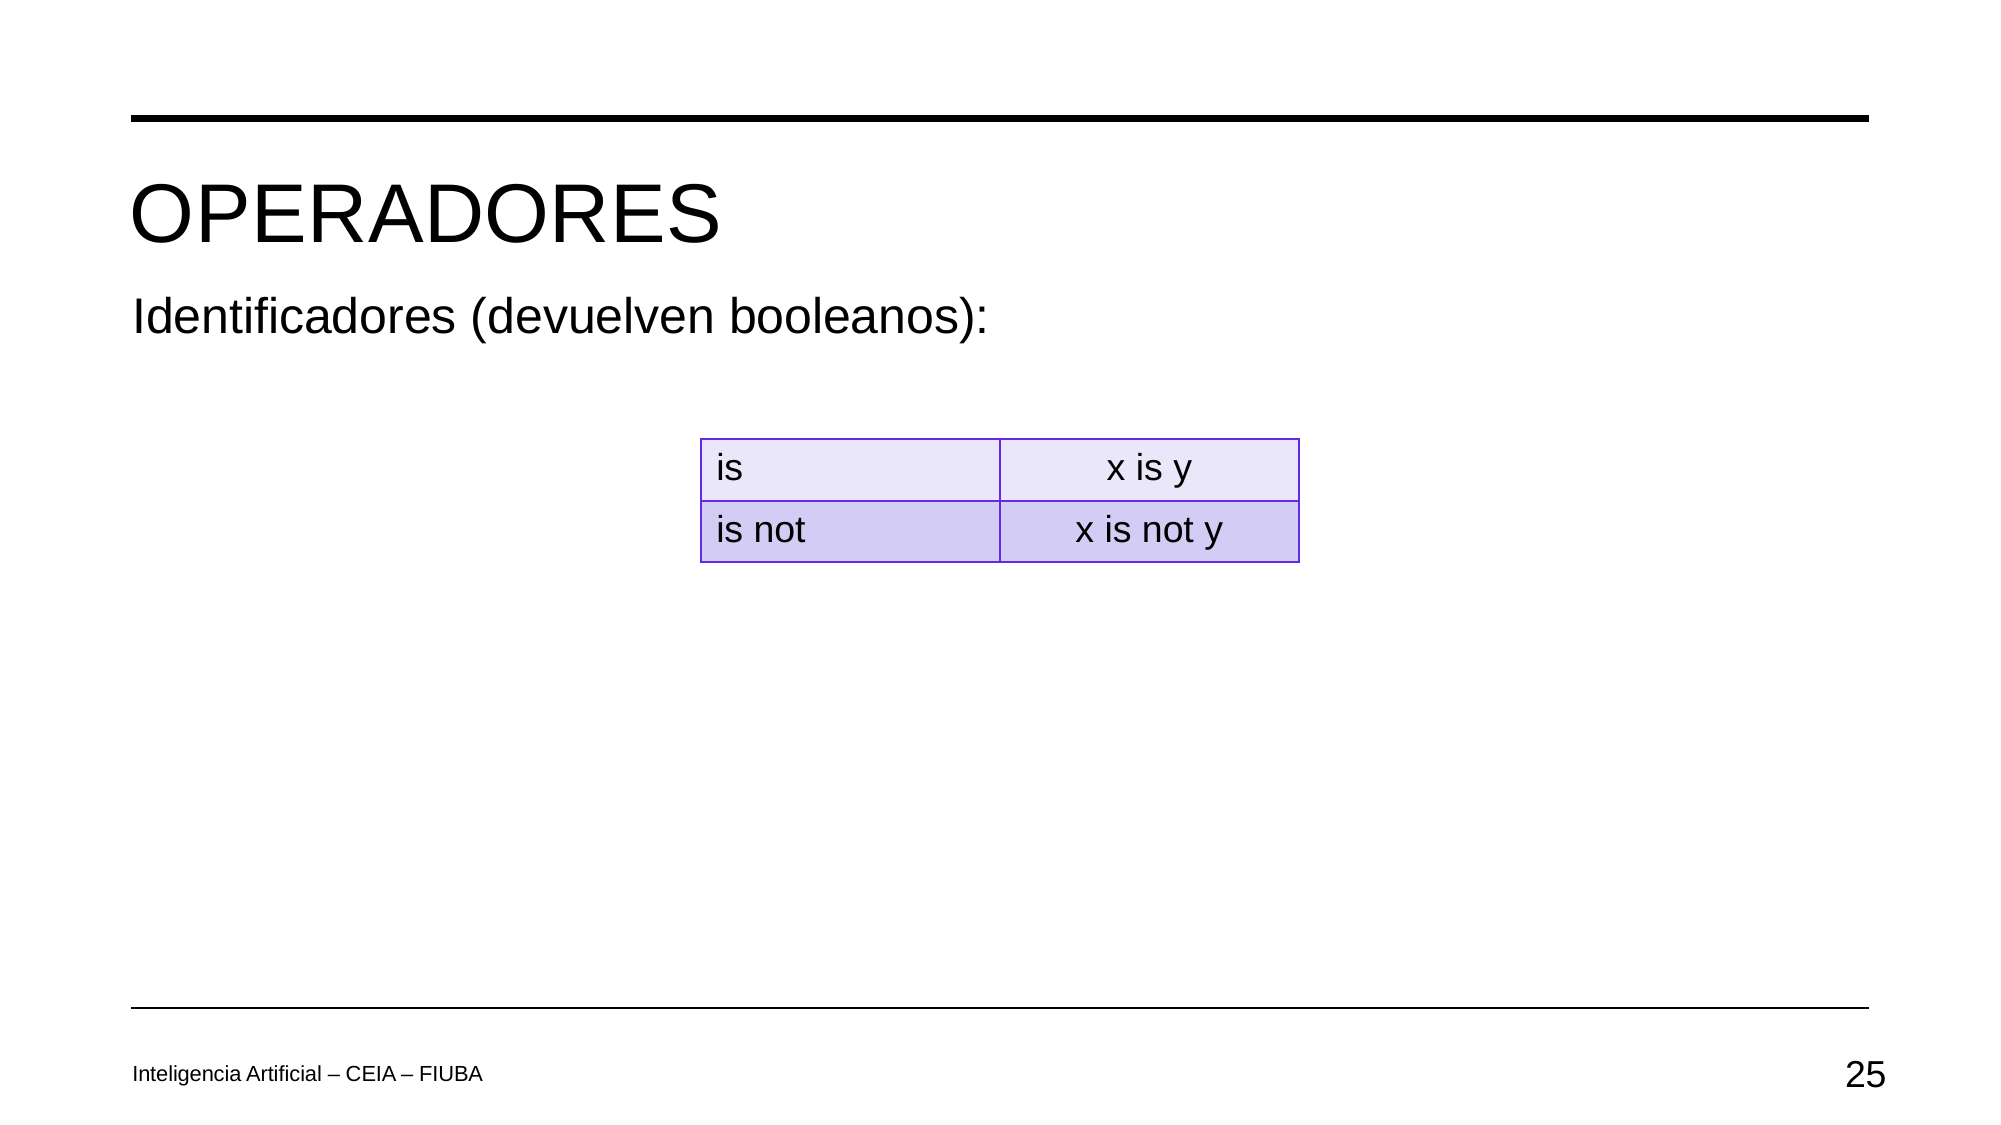

# Operadores
Identificadores (devuelven booleanos):
| is | x is y |
| --- | --- |
| is not | x is not y |
Inteligencia Artificial – CEIA – FIUBA
25